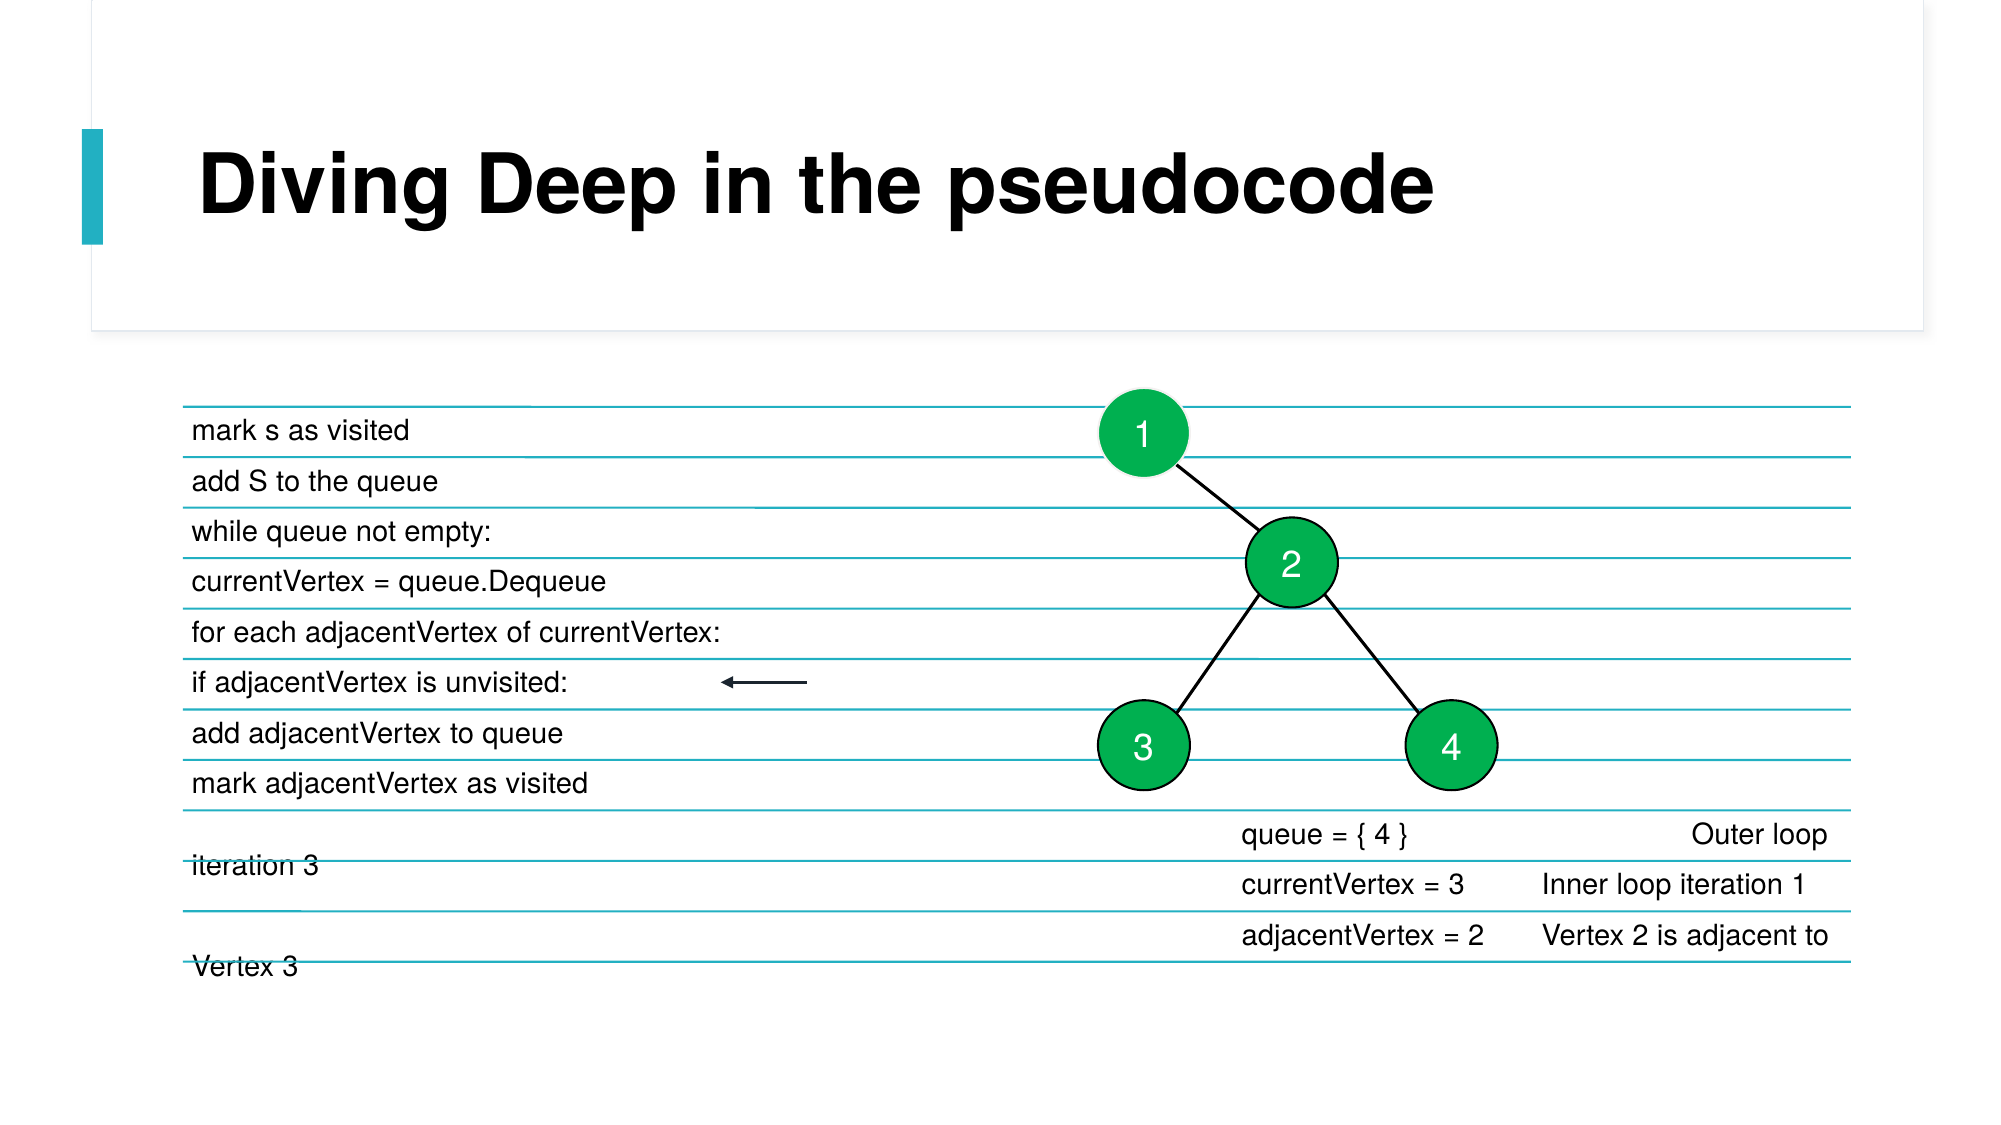

# Diving Deep in the pseudocode
1
mark s as visited
add S to the queue
while queue not empty:
currentVertex = queue.Dequeue
for each adjacentVertex of currentVertex:
if adjacentVertex is unvisited:
add adjacentVertex to queue
mark adjacentVertex as visited
							queue = { 4 } 	 	Outer loop iteration 3
							currentVertex = 3	Inner loop iteration 1
							adjacentVertex = 2	Vertex 2 is adjacent to Vertex 3

2
3
4